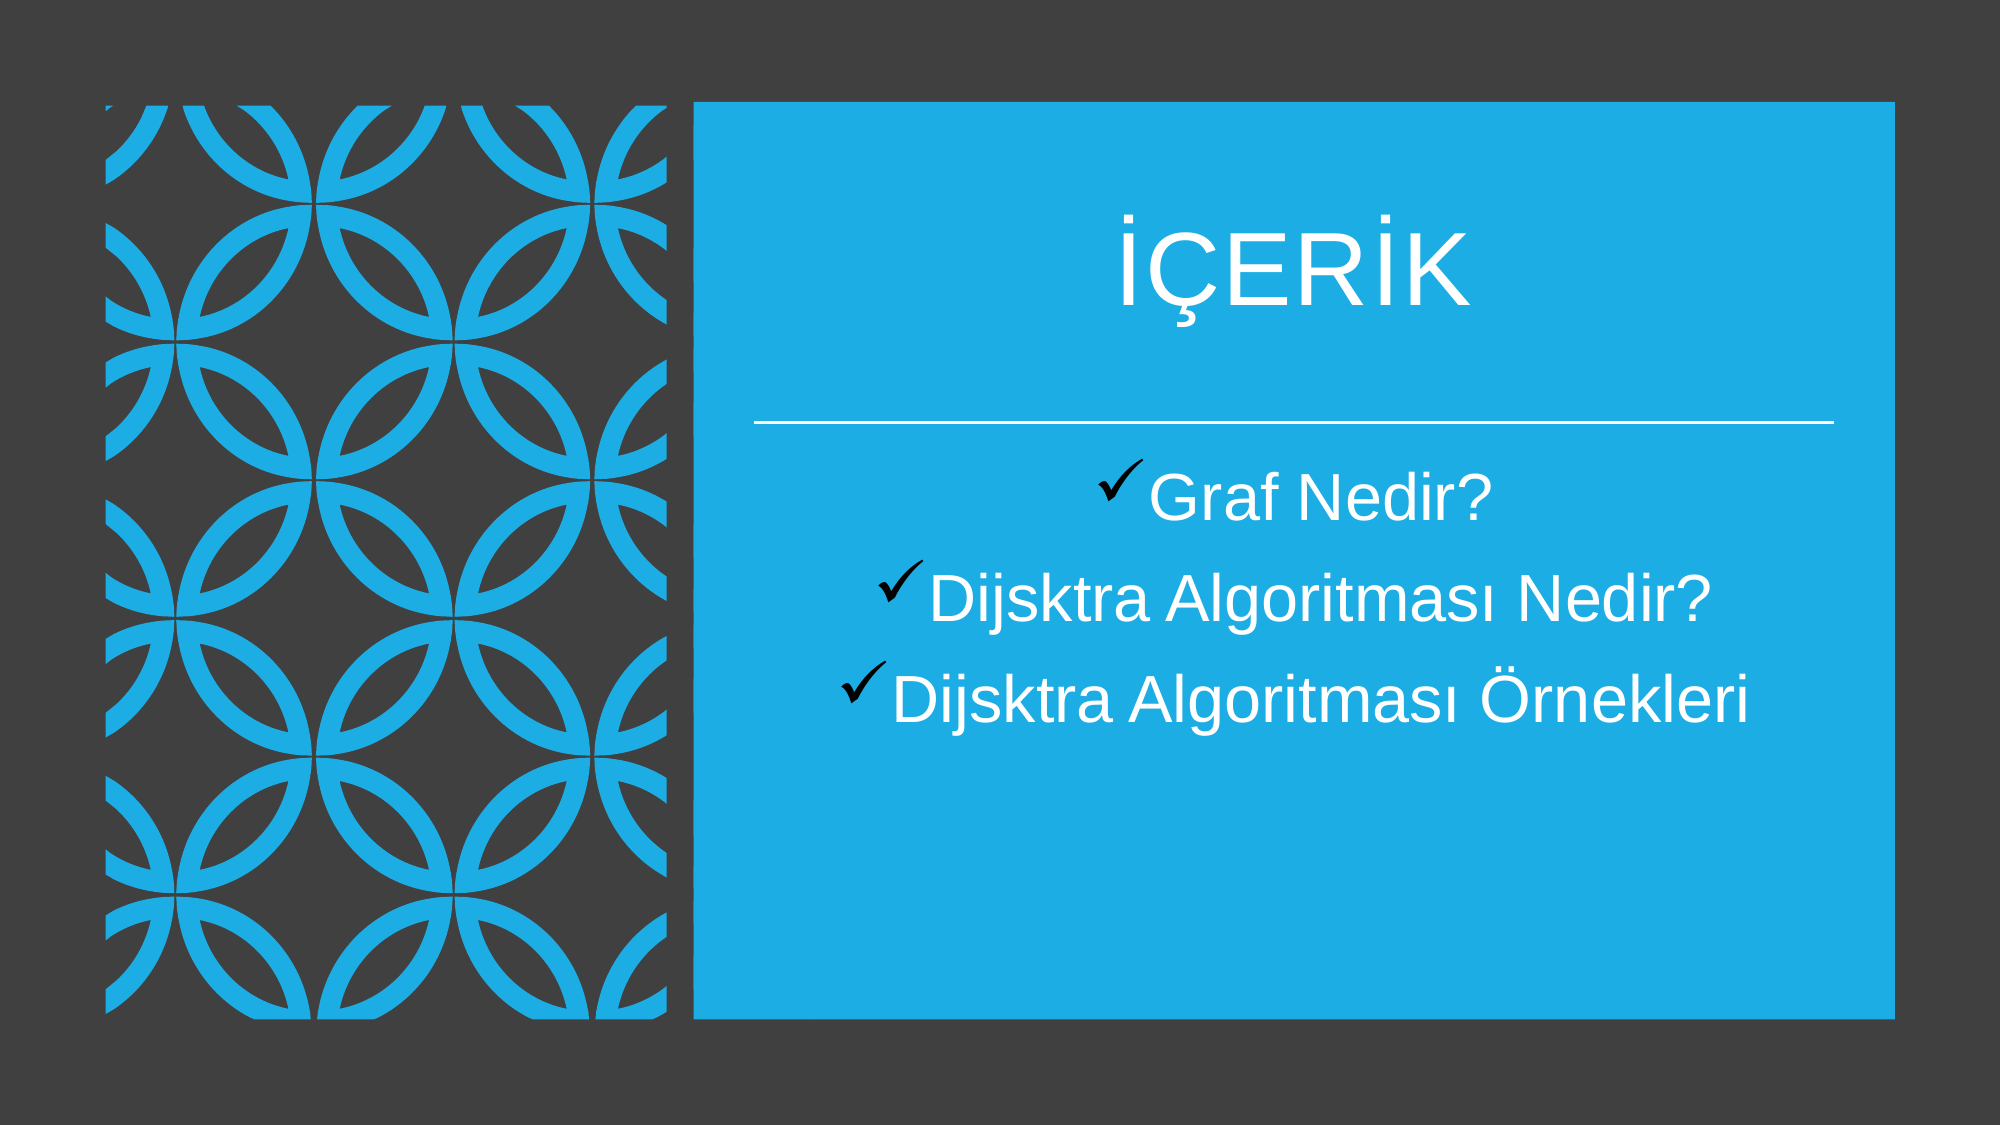

# İçerik

Graf Nedir?
Dijsktra Algoritması Nedir?
Dijsktra Algoritması Örnekleri